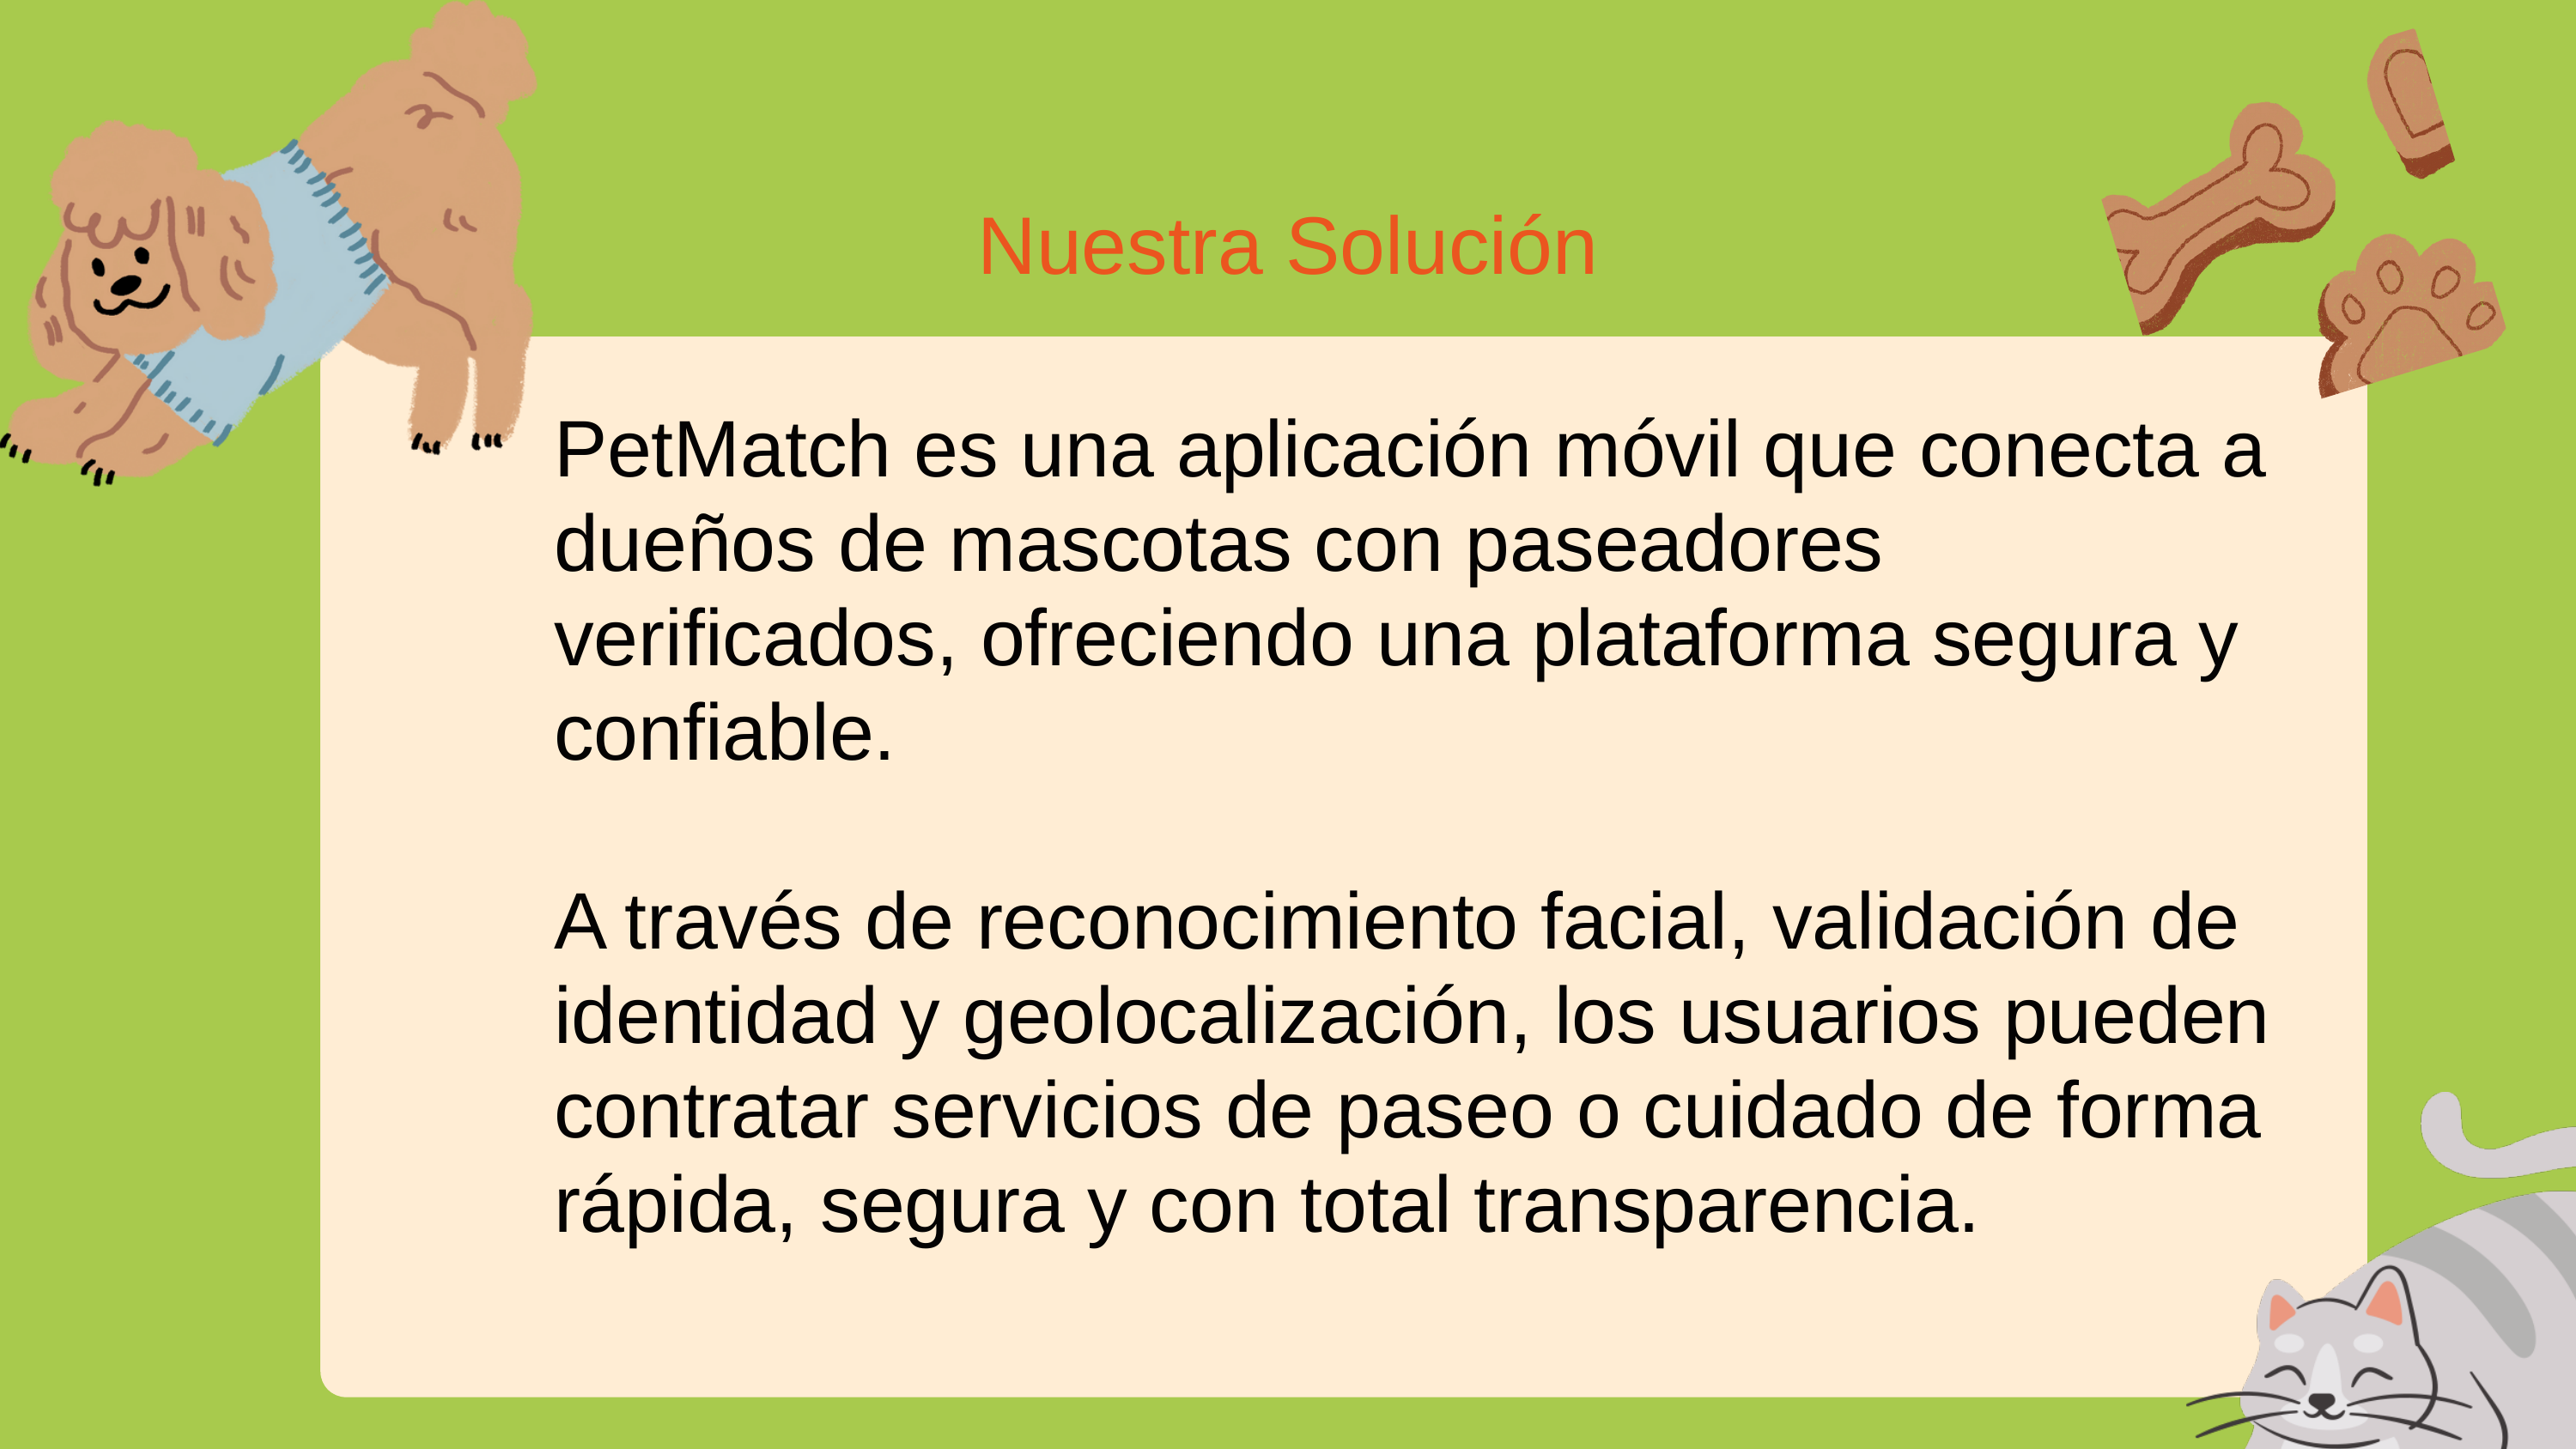

Nuestra Solución

PetMatch es una aplicación móvil que conecta a dueños de mascotas con paseadores verificados, ofreciendo una plataforma segura y confiable.

A través de reconocimiento facial, validación de identidad y geolocalización, los usuarios pueden contratar servicios de paseo o cuidado de forma rápida, segura y con total transparencia.